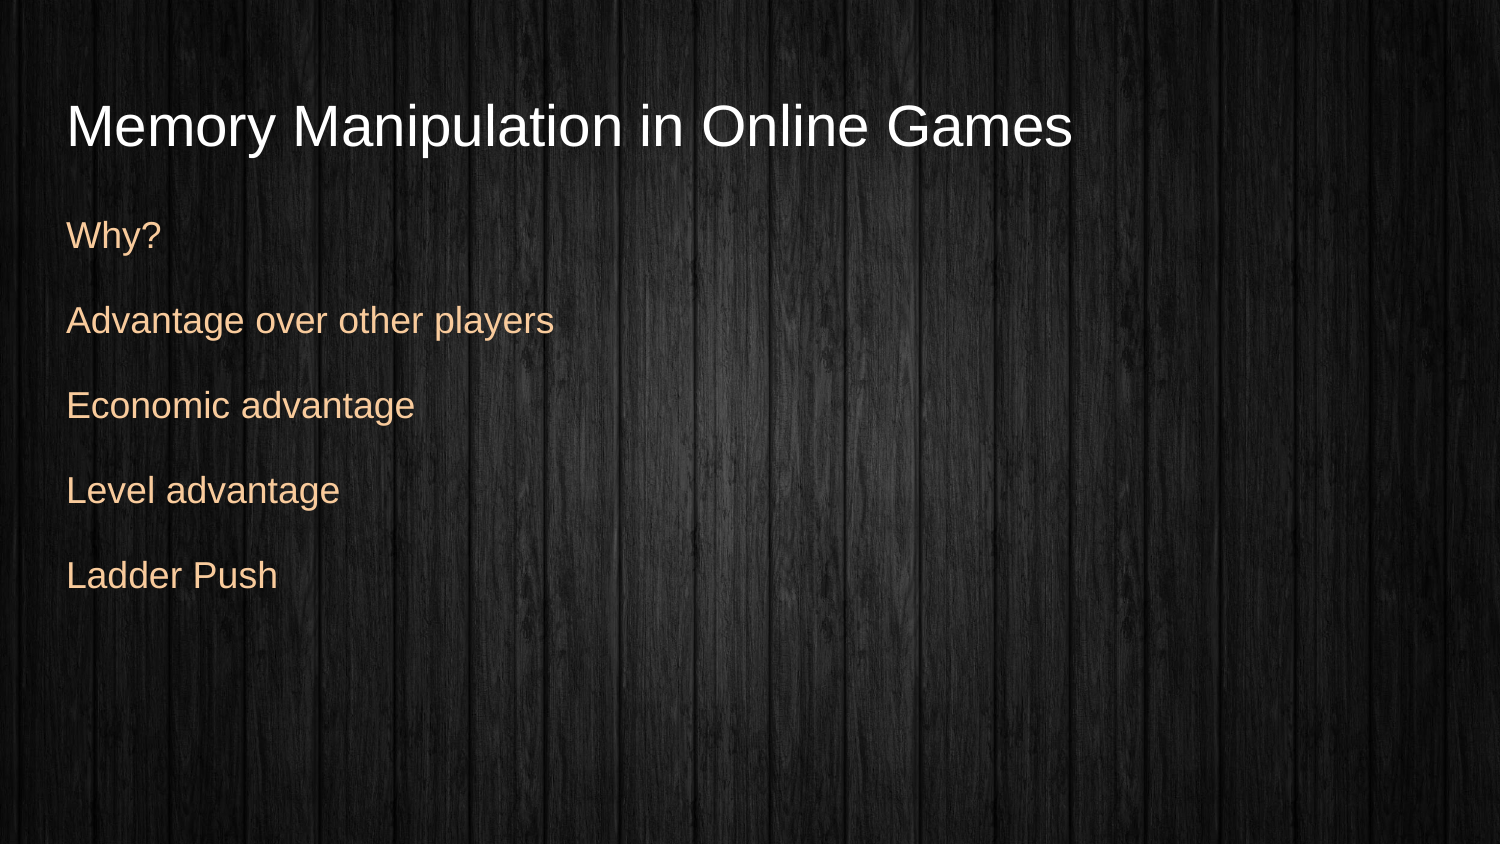

# Memory Manipulation in Online Games
Why?
Advantage over other players
Economic advantage
Level advantage
Ladder Push